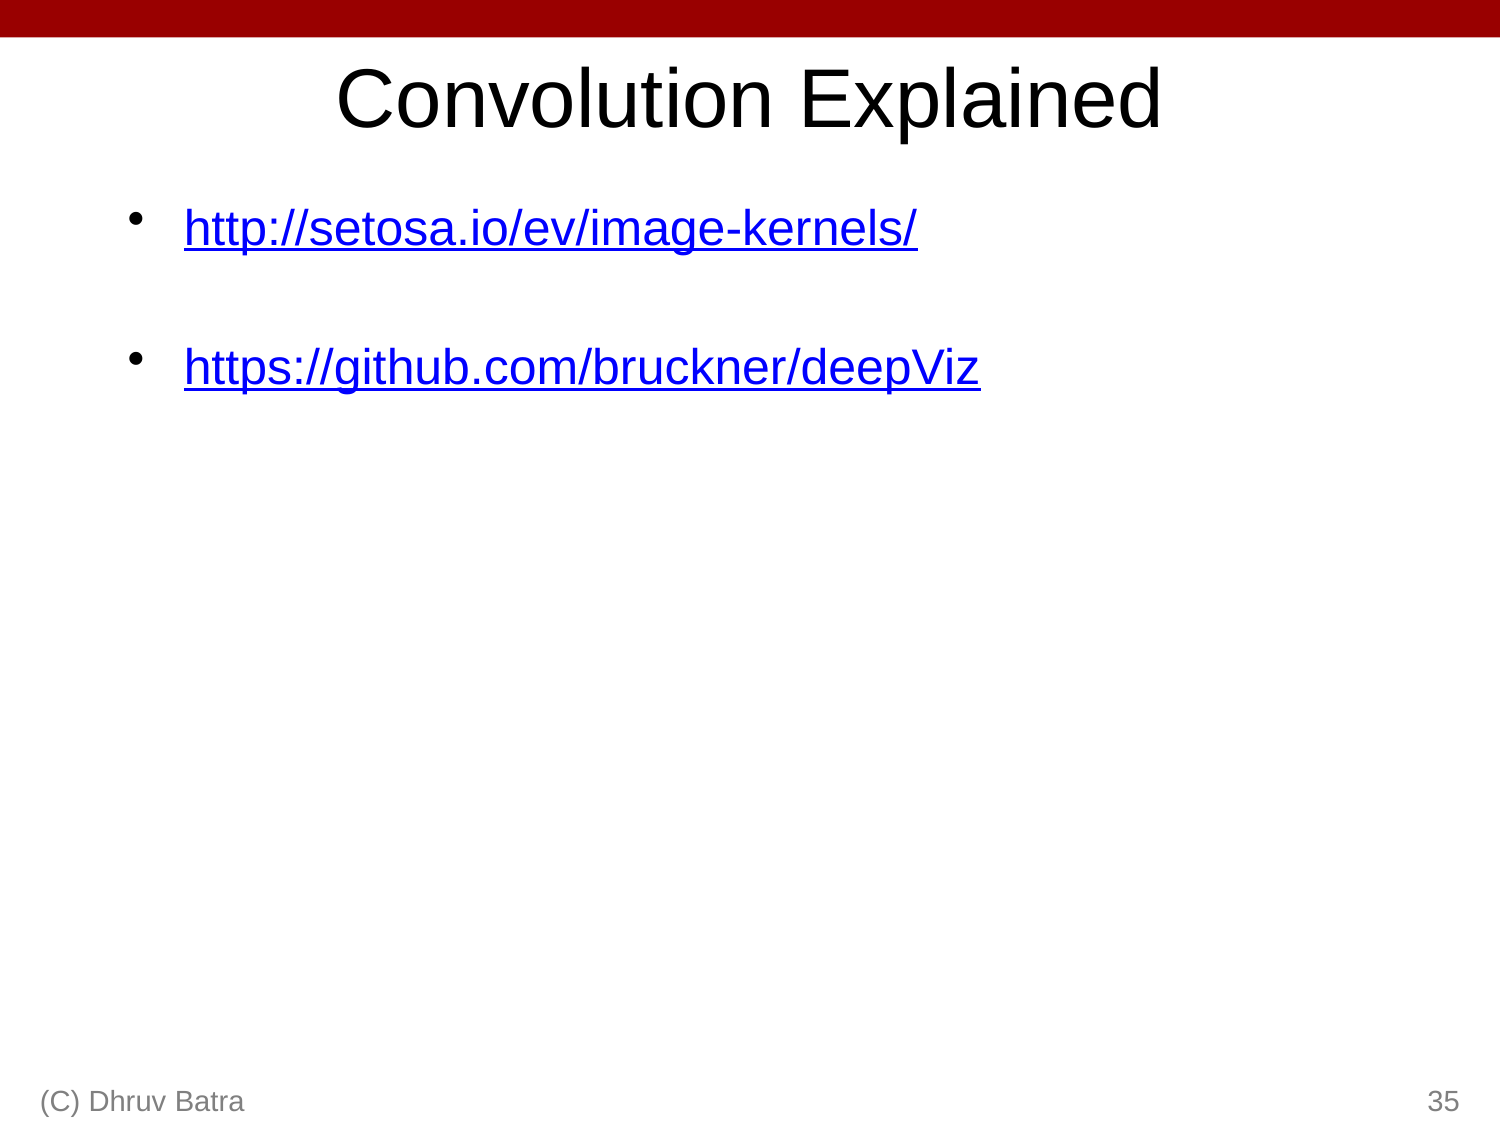

# Convolution Explained
http://setosa.io/ev/image-kernels/

https://github.com/bruckner/deepViz

(C) Dhruv Batra
35